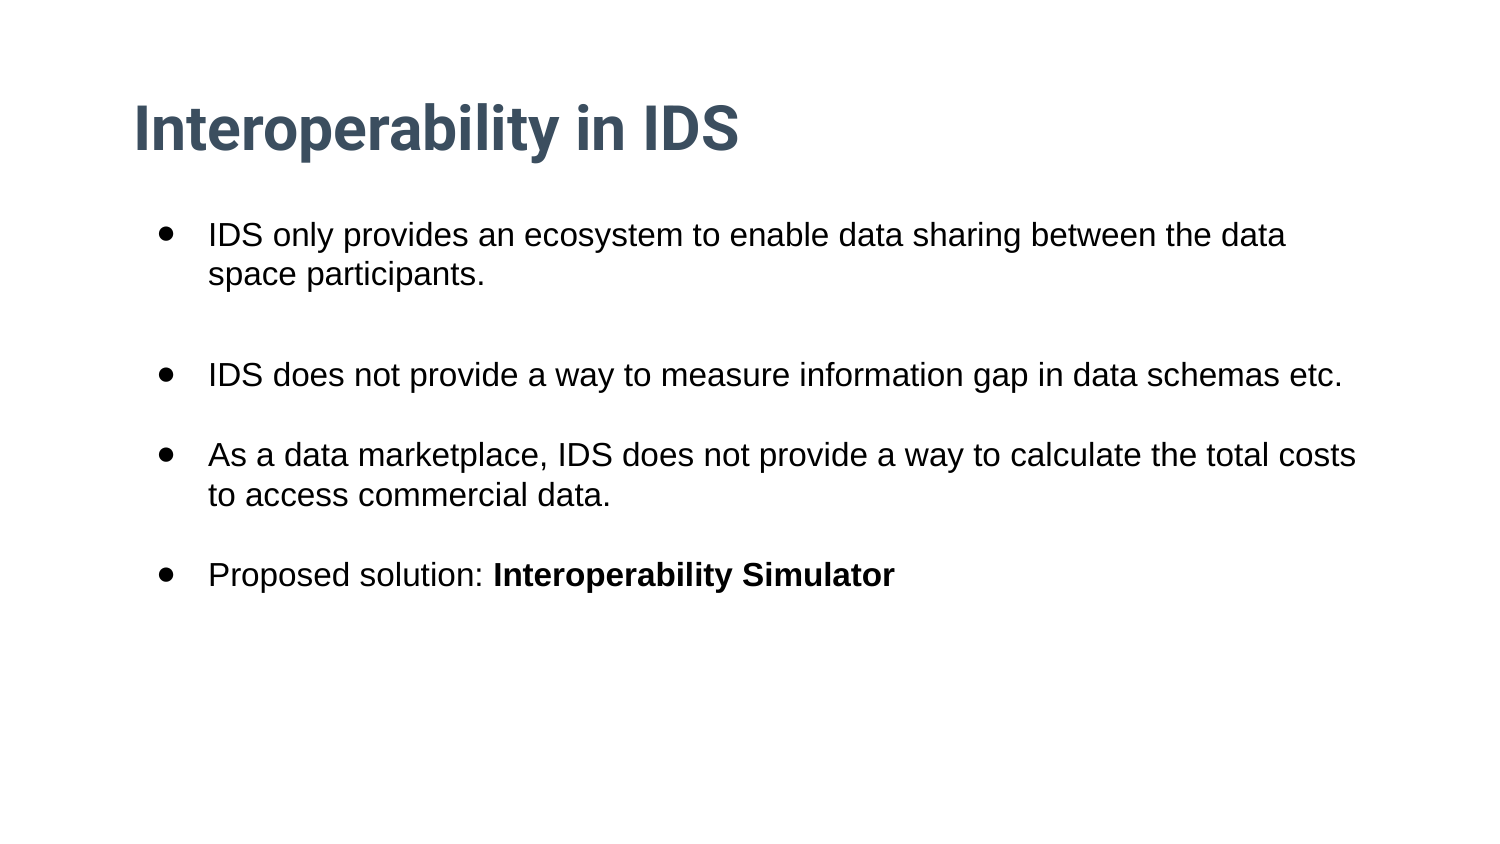

# Interoperability in IDS
IDS only provides an ecosystem to enable data sharing between the data space participants.

IDS does not provide a way to measure information gap in data schemas etc.

As a data marketplace, IDS does not provide a way to calculate the total costs to access commercial data.

Proposed solution: Interoperability Simulator